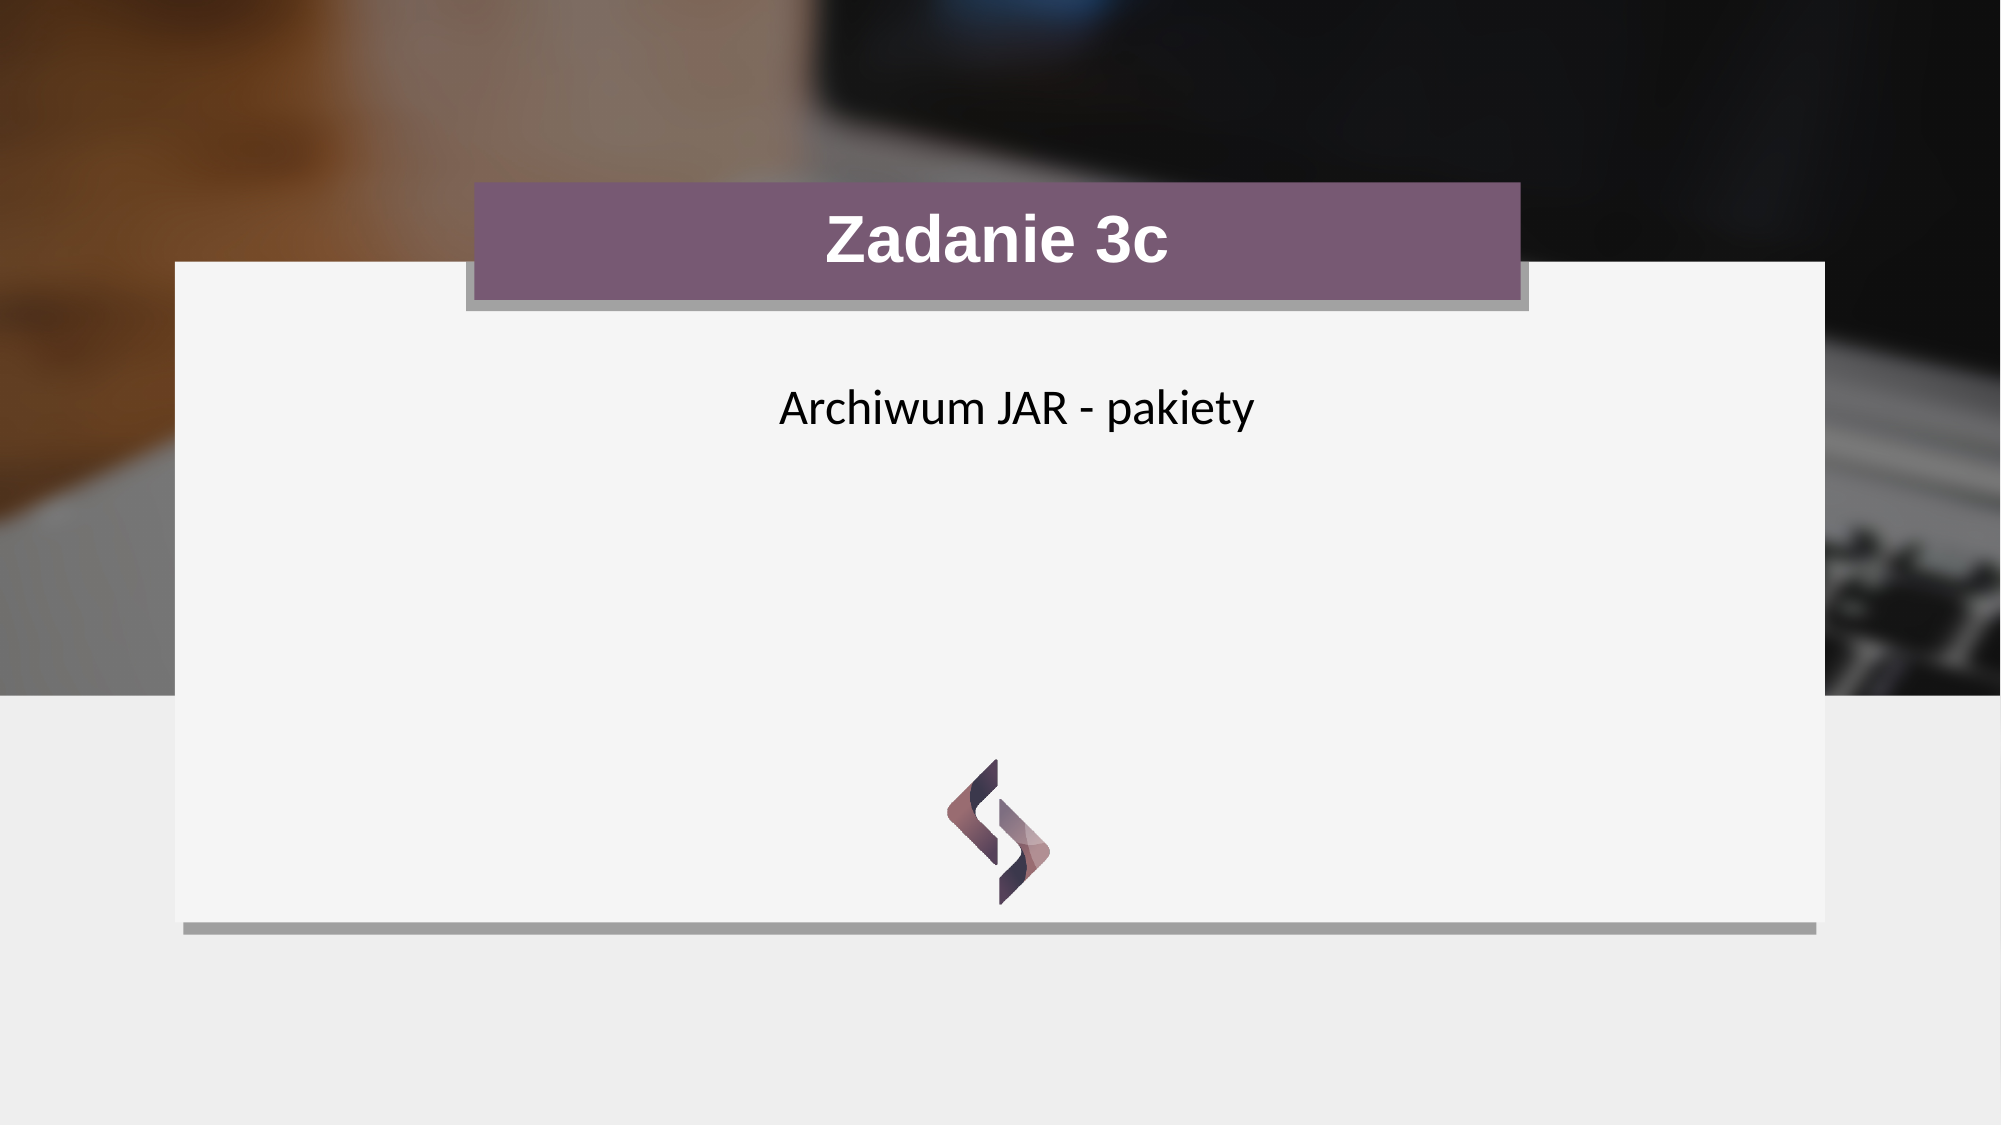

# Zadanie 3c

Archiwum JAR - pakiety